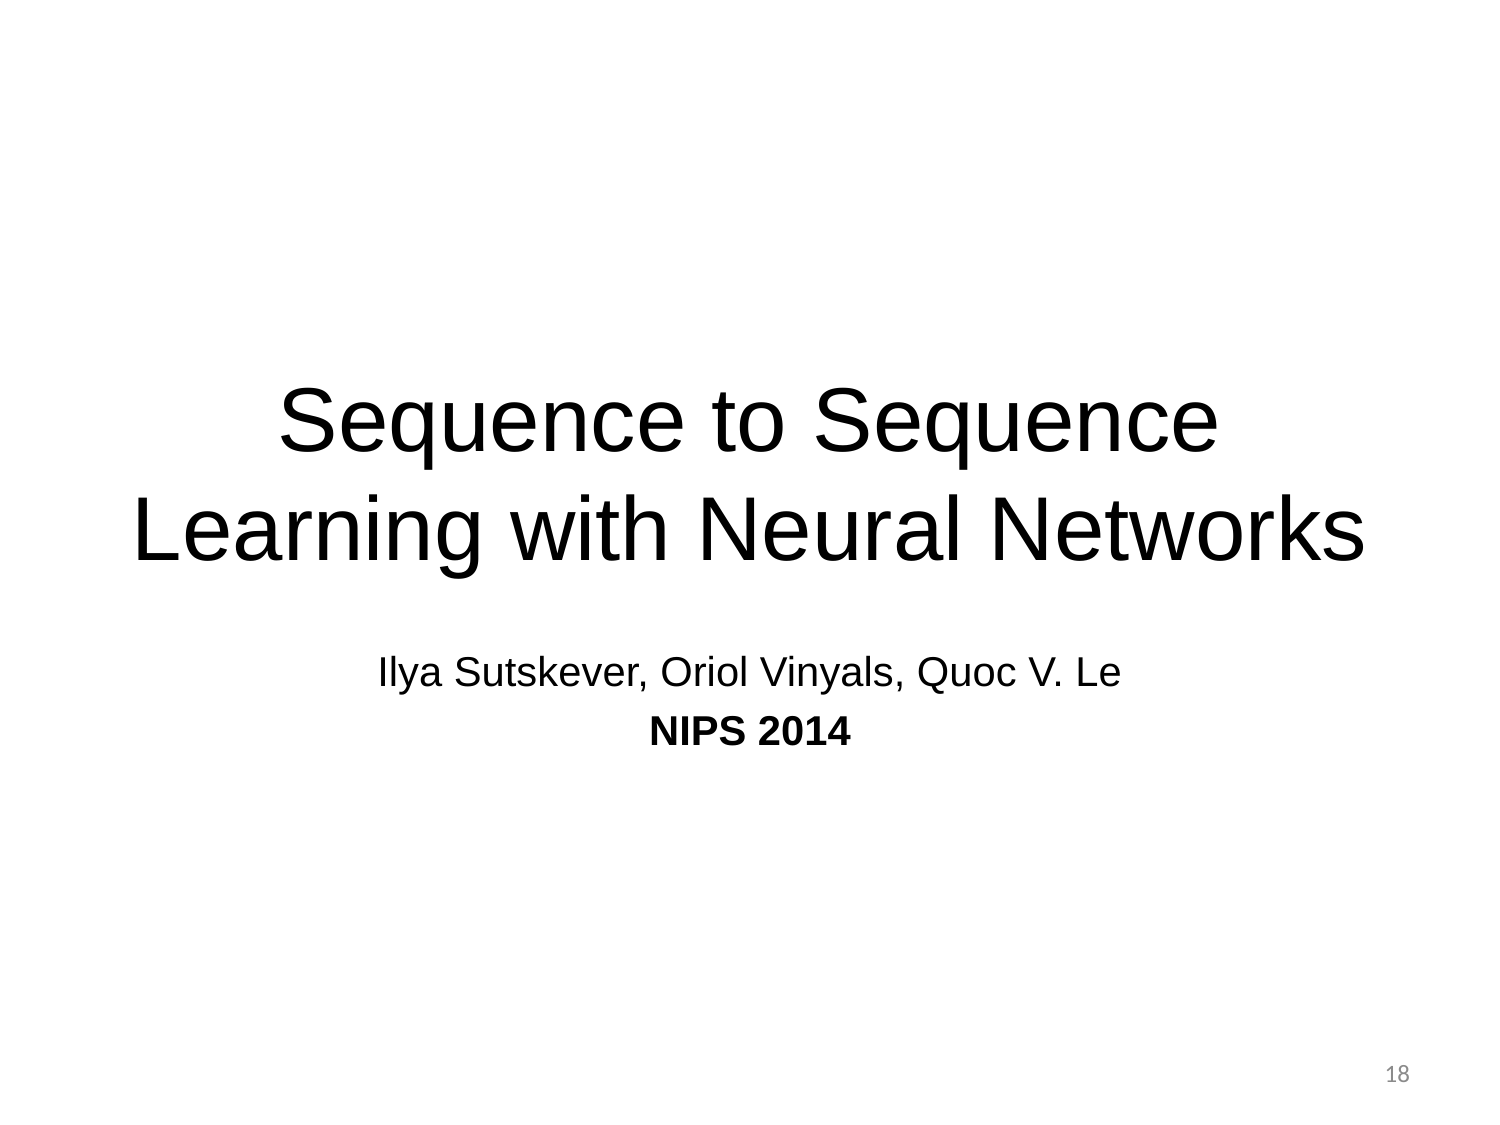

# Sequence to Sequence Learning with Neural Networks
Ilya Sutskever, Oriol Vinyals, Quoc V. Le
NIPS 2014
18